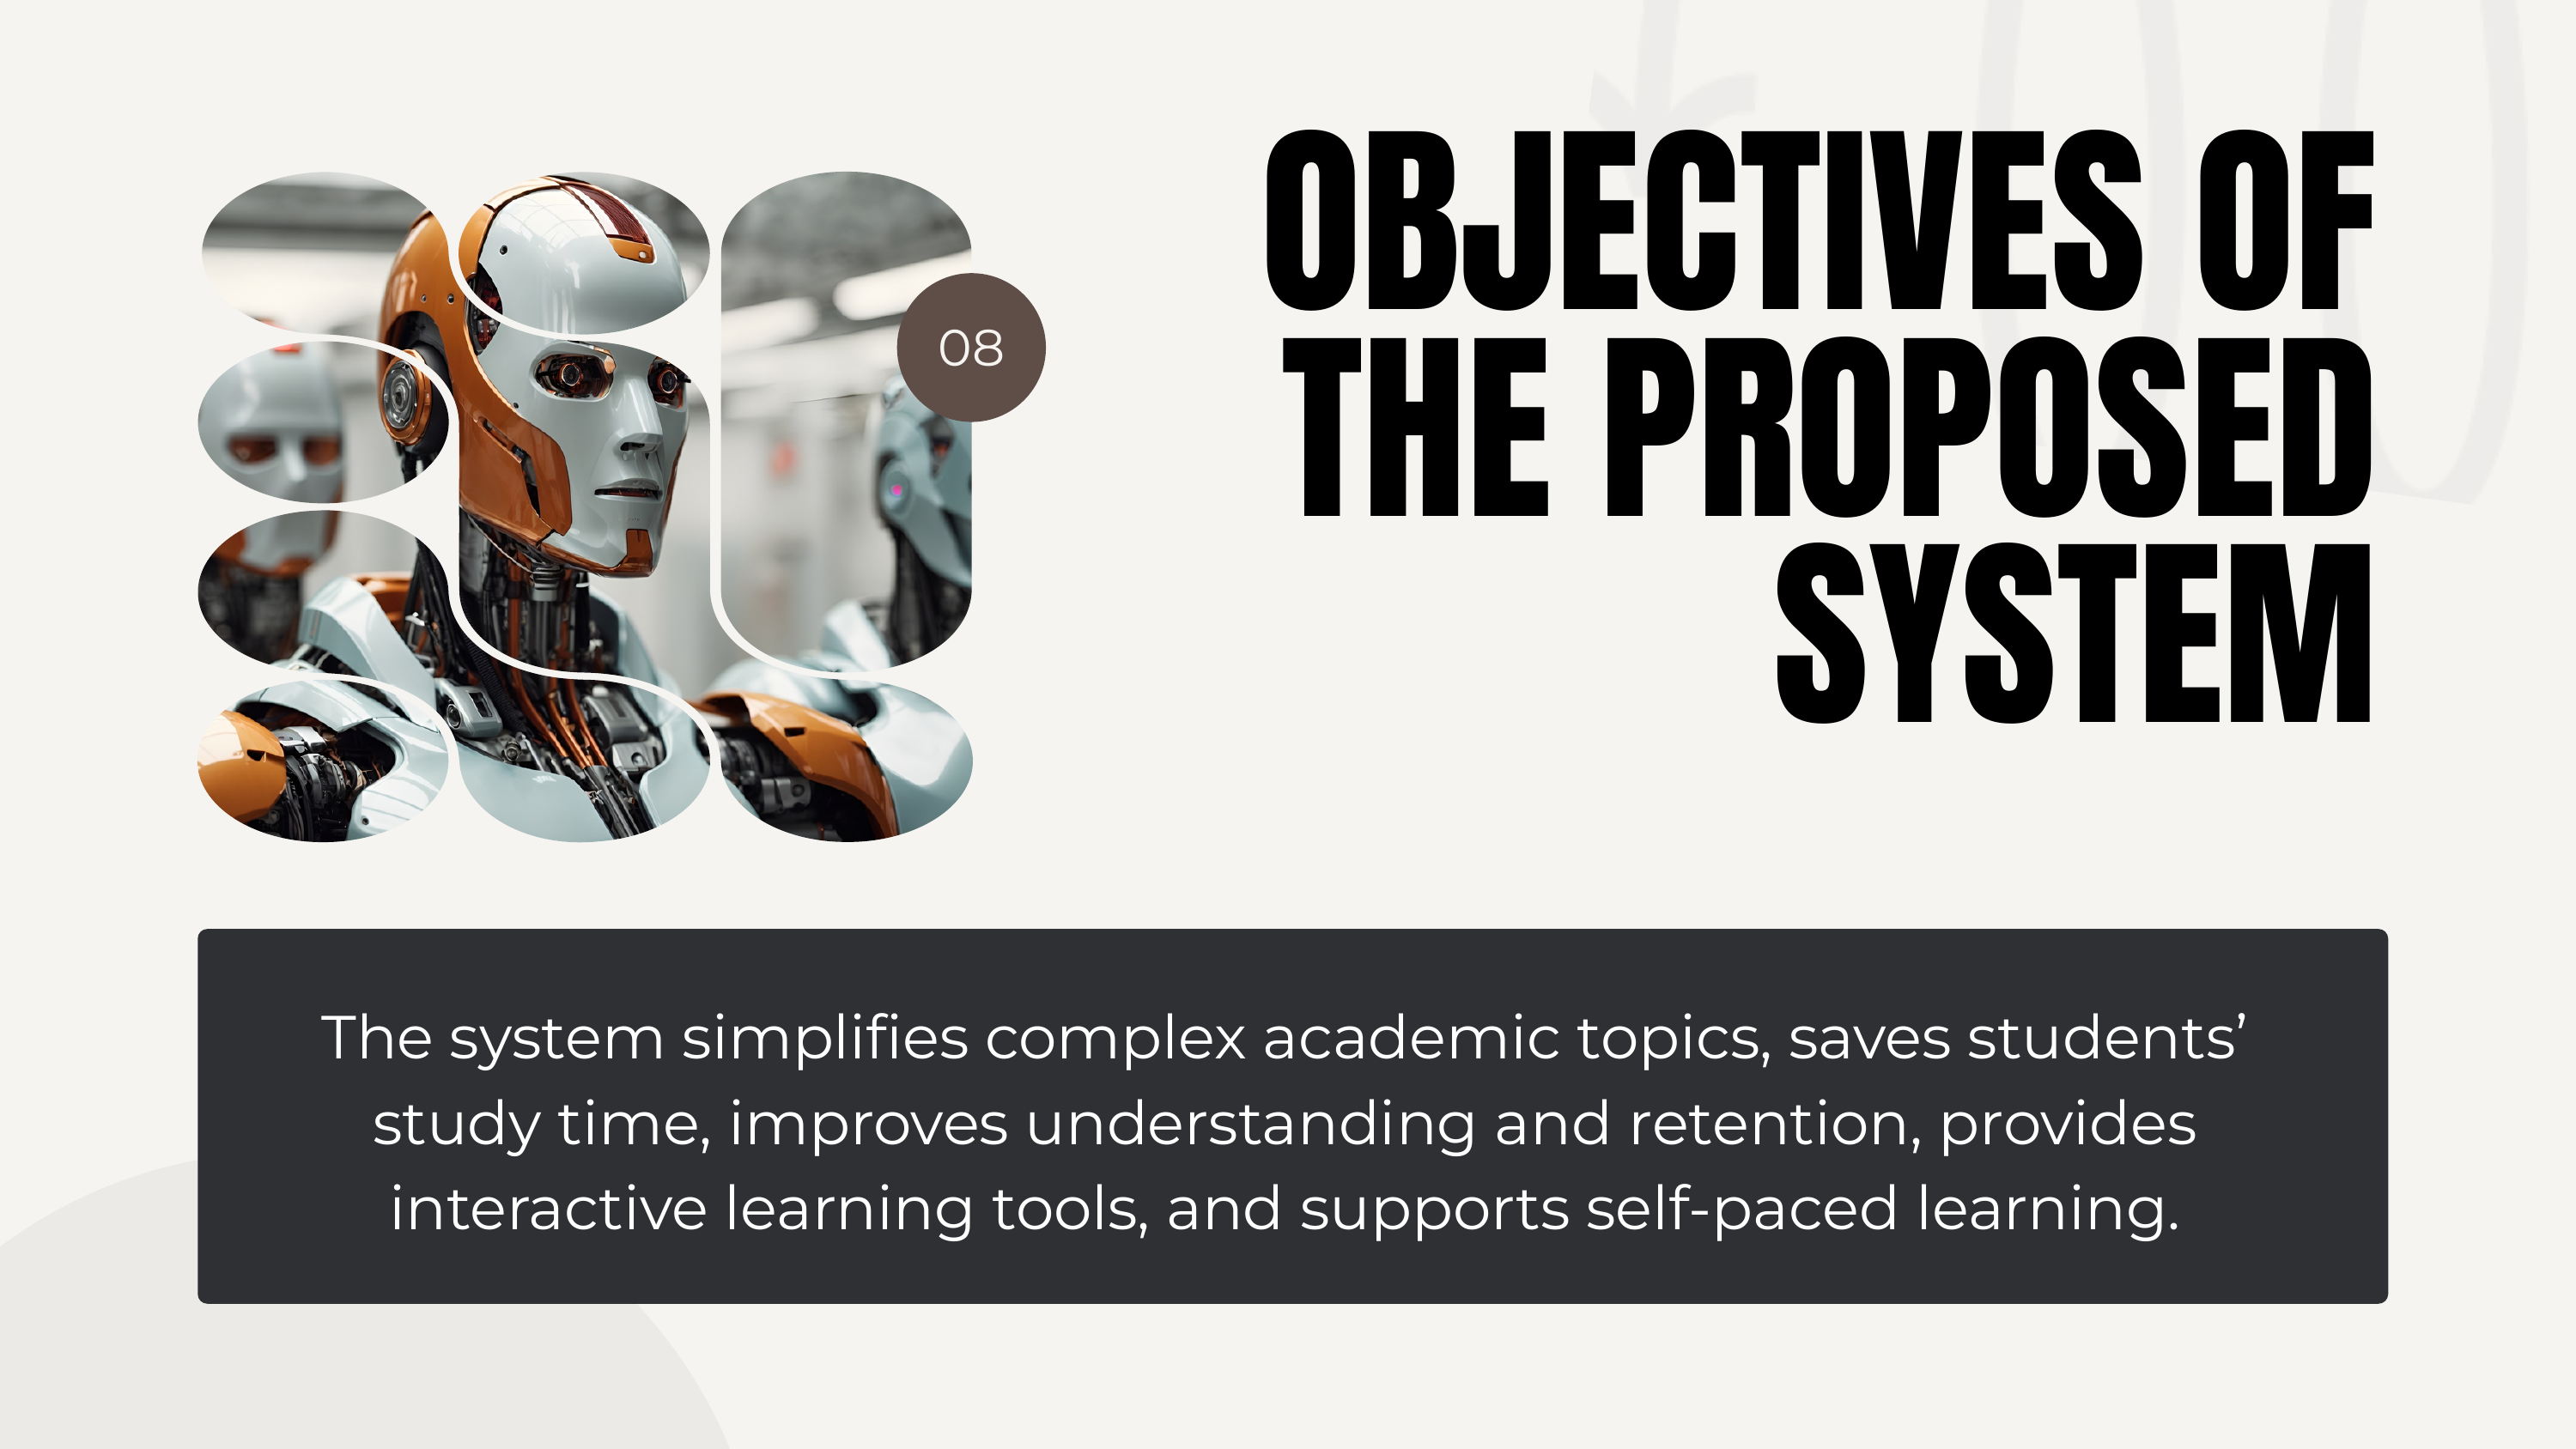

OBJECTIVES OF THE PROPOSED SYSTEM

08

The system simplifies complex academic topics, saves students’ study time, improves understanding and retention, provides interactive learning tools, and supports self-paced learning.